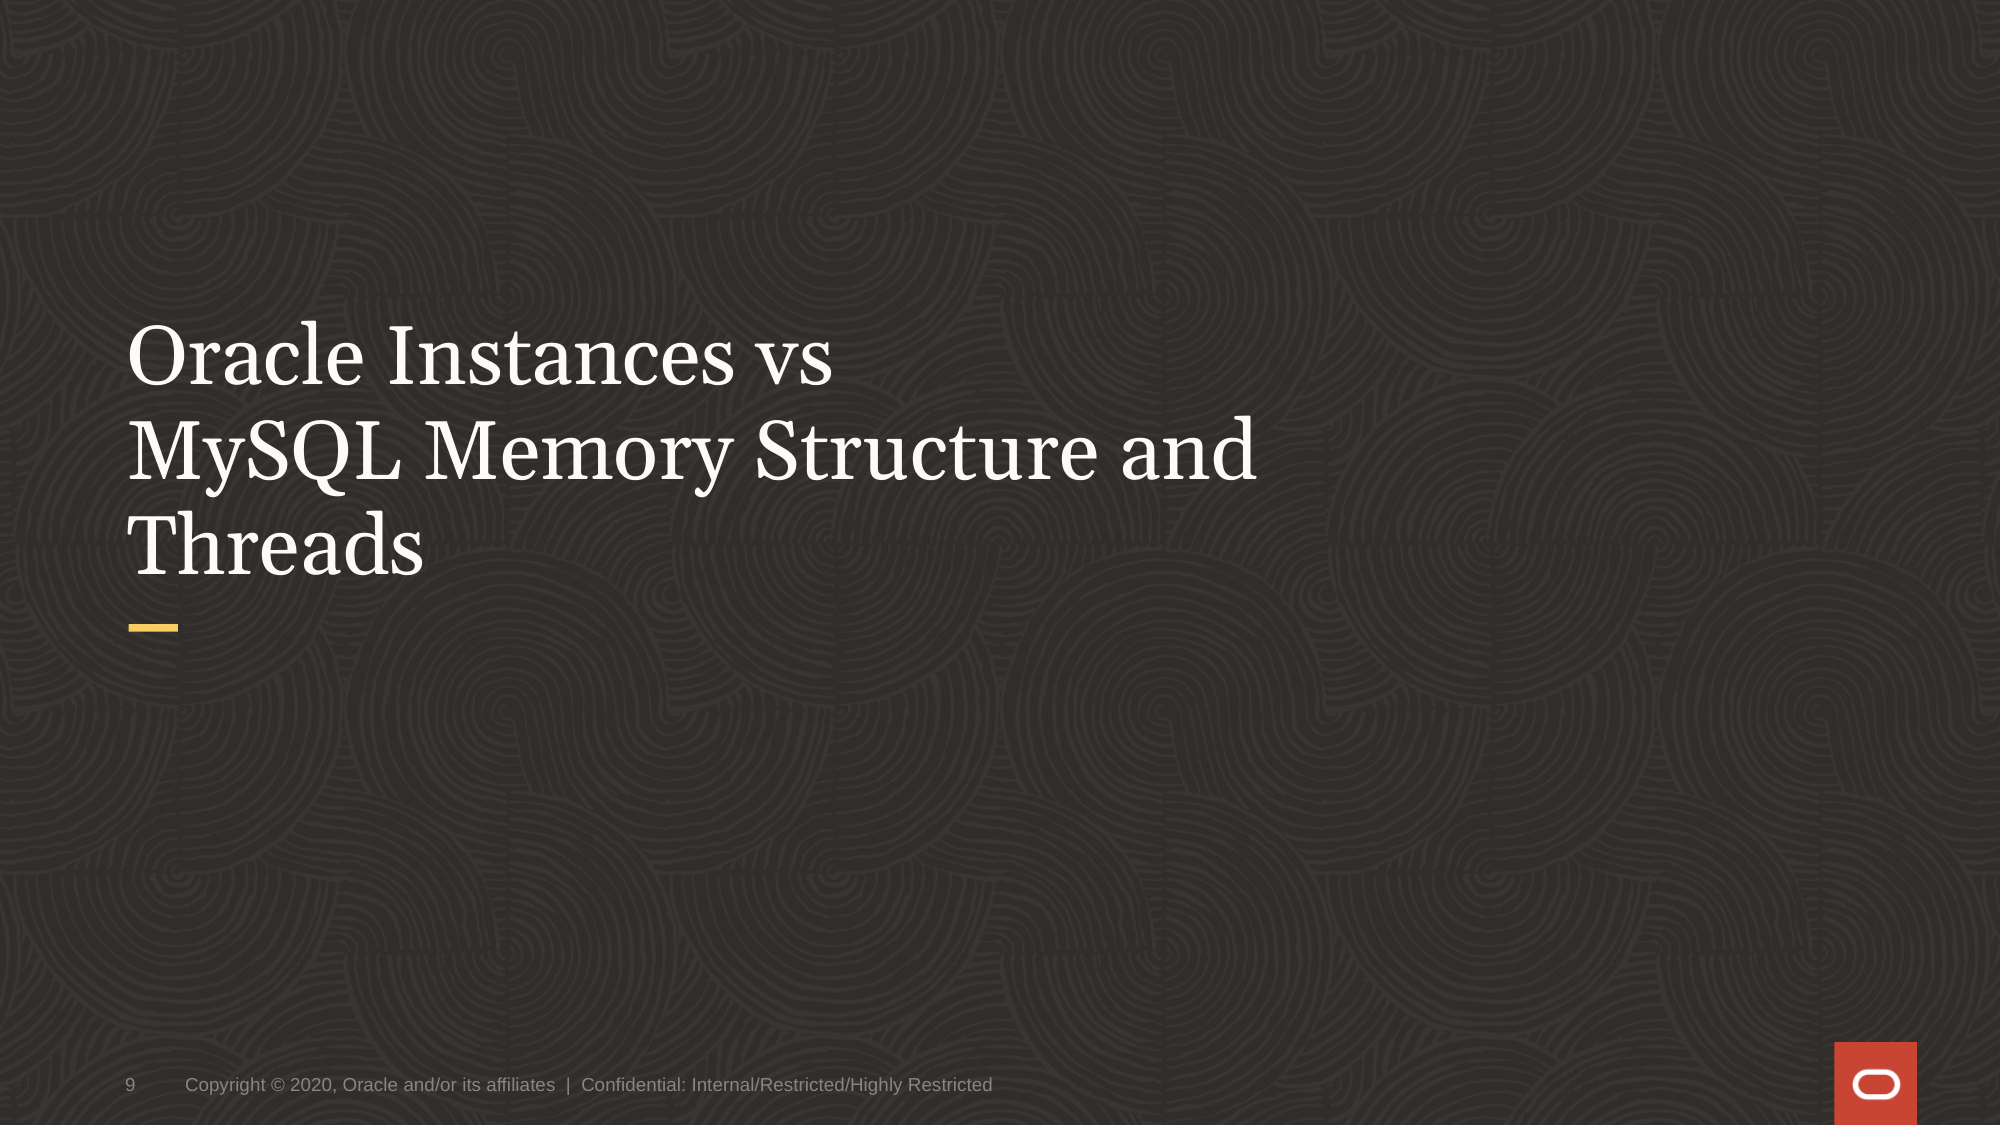

# Oracle Instances vs MySQL Memory Structure and Threads
9
Copyright © 2020, Oracle and/or its affiliates  |  Confidential: Internal/Restricted/Highly Restricted